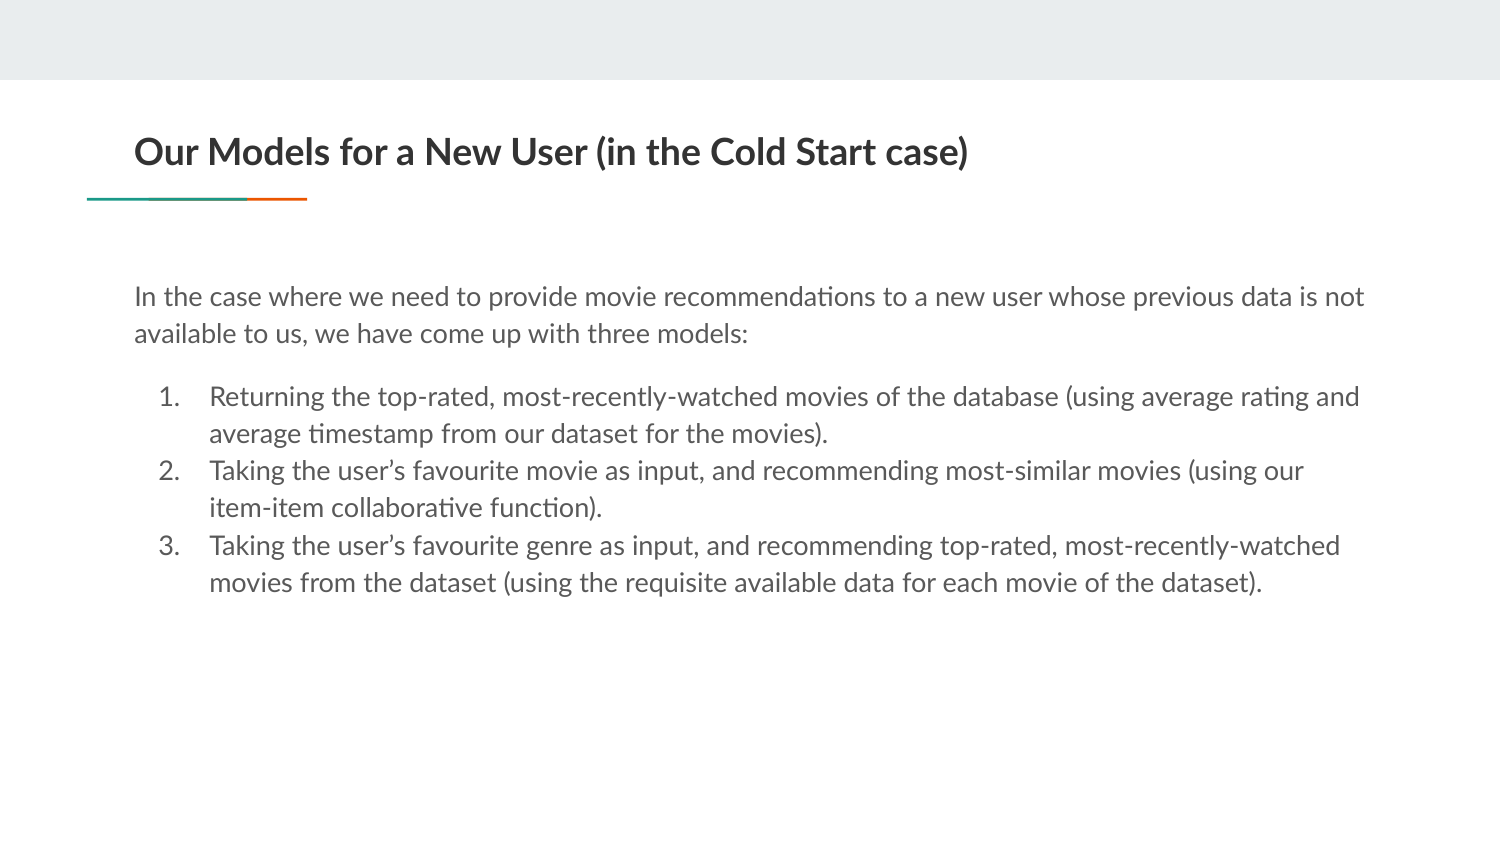

# Our Models for a New User (in the Cold Start case)
In the case where we need to provide movie recommendations to a new user whose previous data is not available to us, we have come up with three models:
Returning the top-rated, most-recently-watched movies of the database (using average rating and average timestamp from our dataset for the movies).
Taking the user’s favourite movie as input, and recommending most-similar movies (using our item-item collaborative function).
Taking the user’s favourite genre as input, and recommending top-rated, most-recently-watched movies from the dataset (using the requisite available data for each movie of the dataset).